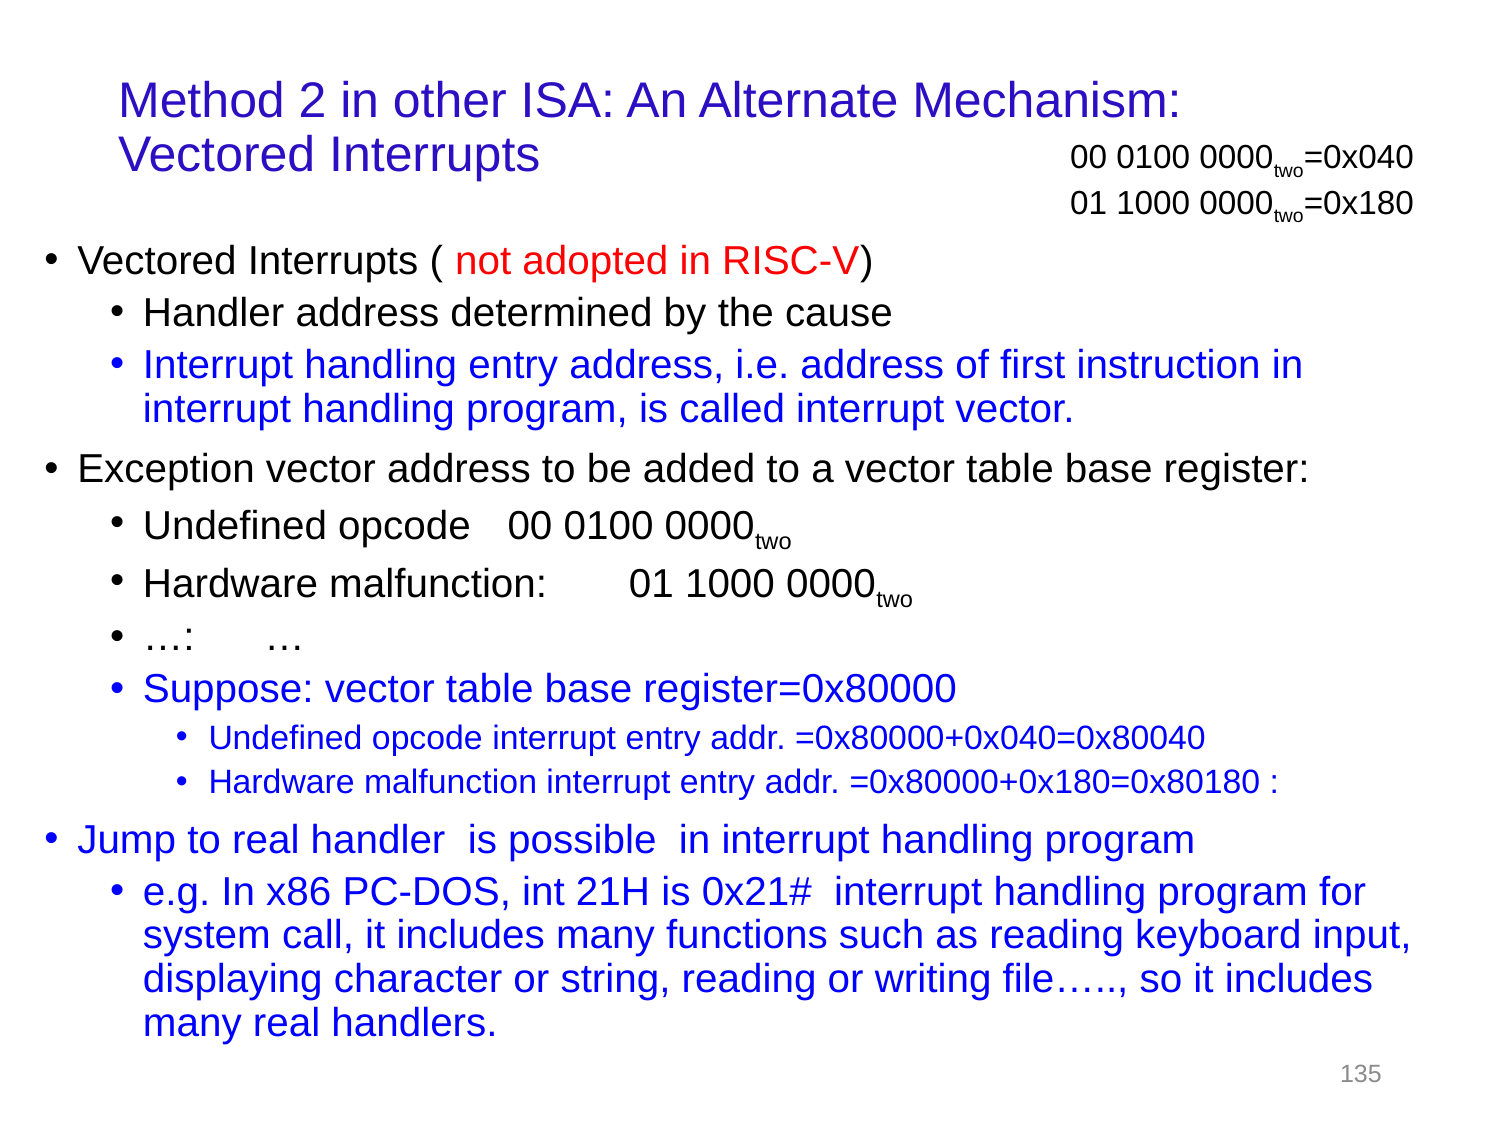

# Method 2 in other ISA: An Alternate Mechanism: Vectored Interrupts
00 0100 0000two=0x040
01 1000 0000two=0x180

Vectored Interrupts ( not adopted in RISC-V)
Handler address determined by the cause
Interrupt handling entry address, i.e. address of first instruction in interrupt handling program, is called interrupt vector.
Exception vector address to be added to a vector table base register:
Undefined opcode		00 0100 0000two
Hardware malfunction:		01 1000 0000two
…:				…
Suppose: vector table base register=0x80000
Undefined opcode interrupt entry addr. =0x80000+0x040=0x80040
Hardware malfunction interrupt entry addr. =0x80000+0x180=0x80180 :
Jump to real handler  is possible  in interrupt handling program
e.g. In x86 PC-DOS, int 21H is 0x21#  interrupt handling program for system call, it includes many functions such as reading keyboard input, displaying character or string, reading or writing file….., so it includes many real handlers.
135